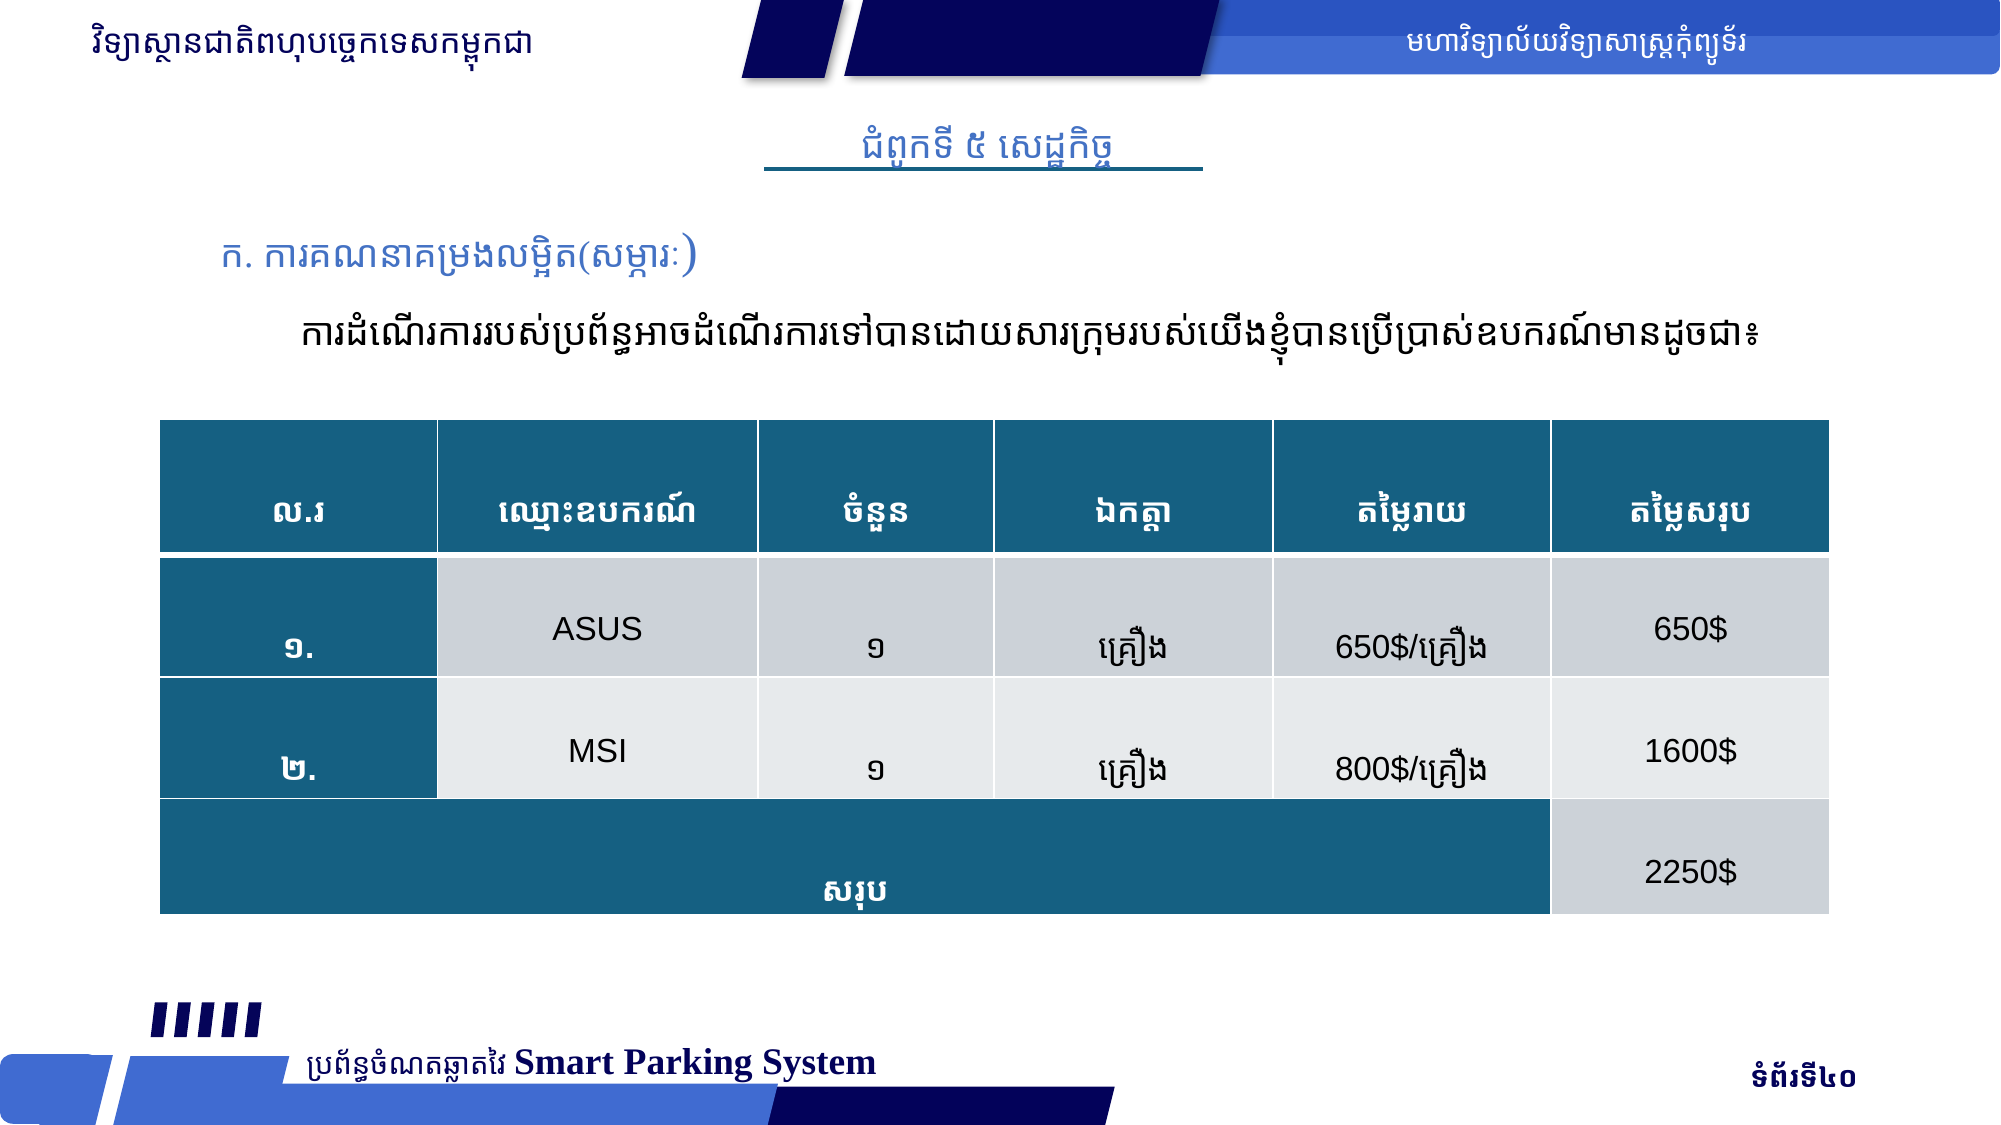

វិទ្យាស្ថានជាតិពហុបច្ចេកទេសកម្ពុកជា
មហាវិទ្យាល័យវិទ្យាសាស្រ្ដកុំព្យូទ័រ

ជំពូកទី ៥ សេដ្ឋកិច្ច
ក. ការគណនាគម្រងលម្អិត(សម្ភារៈ)
	ការដំណើរការរបស់ប្រព័ន្ធអាចដំណើរការទៅបានដោយសារក្រុមរបស់យើងខ្ញុំបានប្រើប្រាស់ឧបករណ៍មានដូចជា៖
| ល.រ | ឈ្មោះឧបករណ៍ | ចំនួន | ឯកត្ដា | តម្លៃរាយ | តម្លៃសរុប |
| --- | --- | --- | --- | --- | --- |
| ១. | ASUS | ១ | គ្រឿង | 650$/គ្រឿង | 650$ |
| ២. | MSI | ១ | គ្រឿង | 800$/គ្រឿង | 1600$ |
| សរុប |  |  |  |  | 2250$ |

ប្រព័ន្ធចំណតឆ្លាតវៃ Smart Parking System
 ទំព័រទី៤០